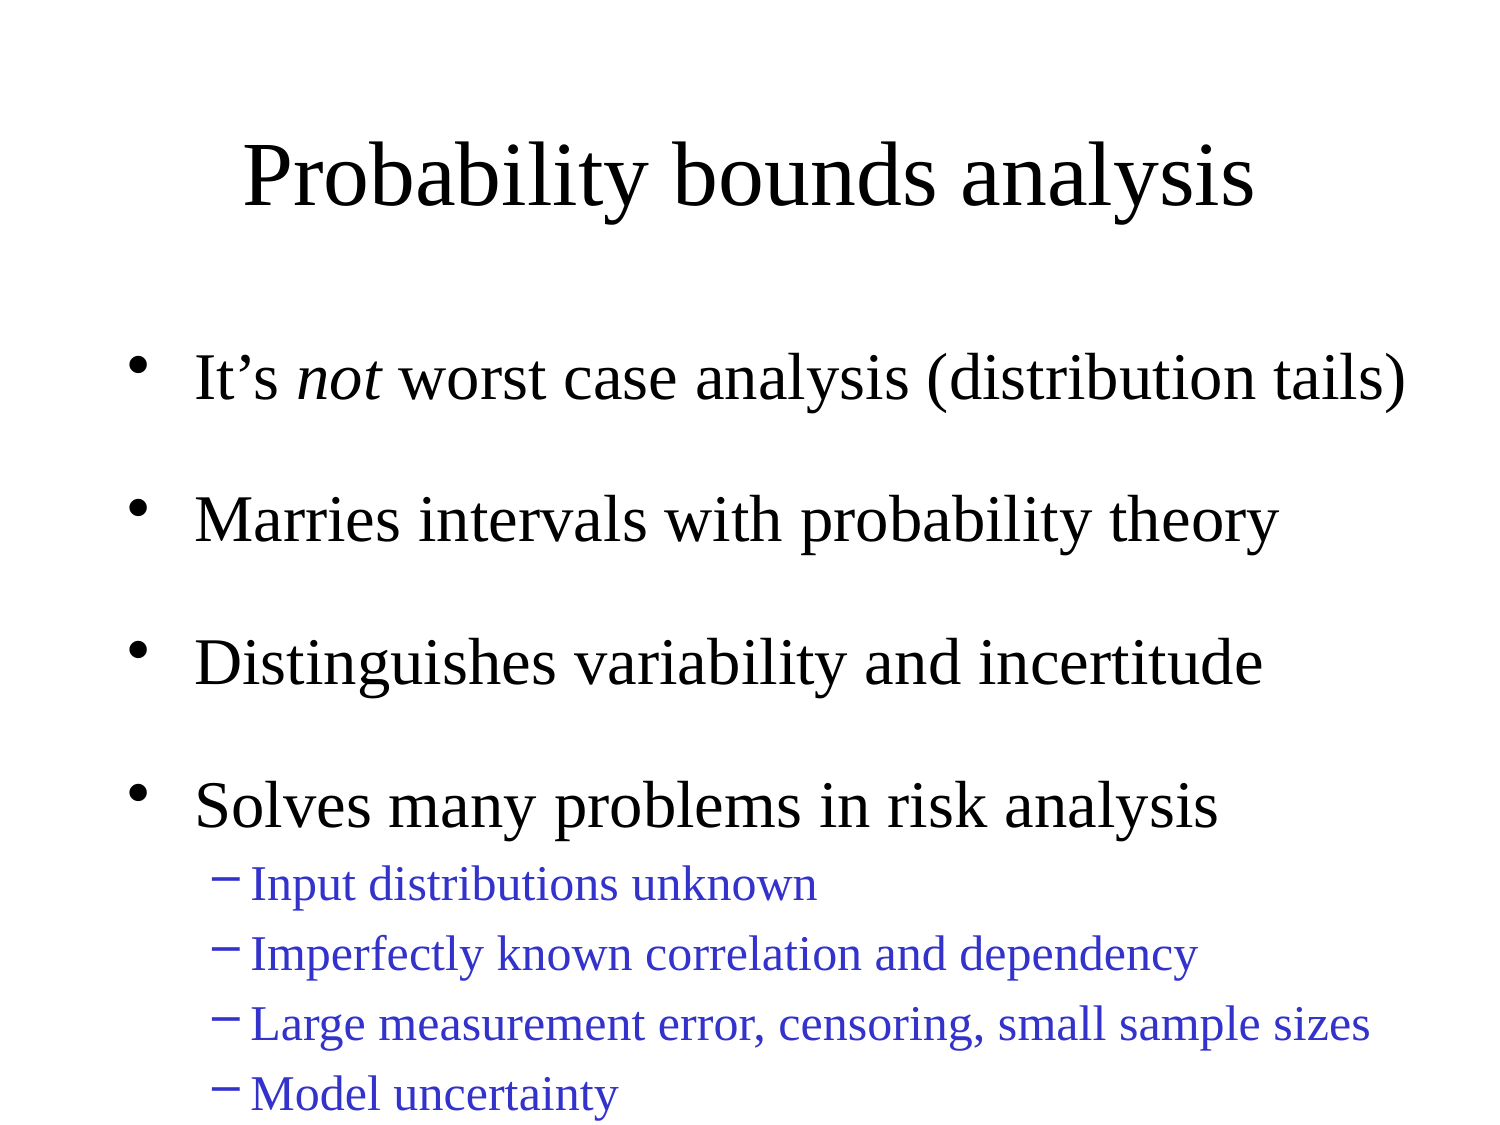

# Probability bounds analysis
It’s not worst case analysis (distribution tails)

Marries intervals with probability theory

Distinguishes variability and incertitude

Solves many problems in risk analysis
Input distributions unknown
Imperfectly known correlation and dependency
Large measurement error, censoring, small sample sizes
Model uncertainty